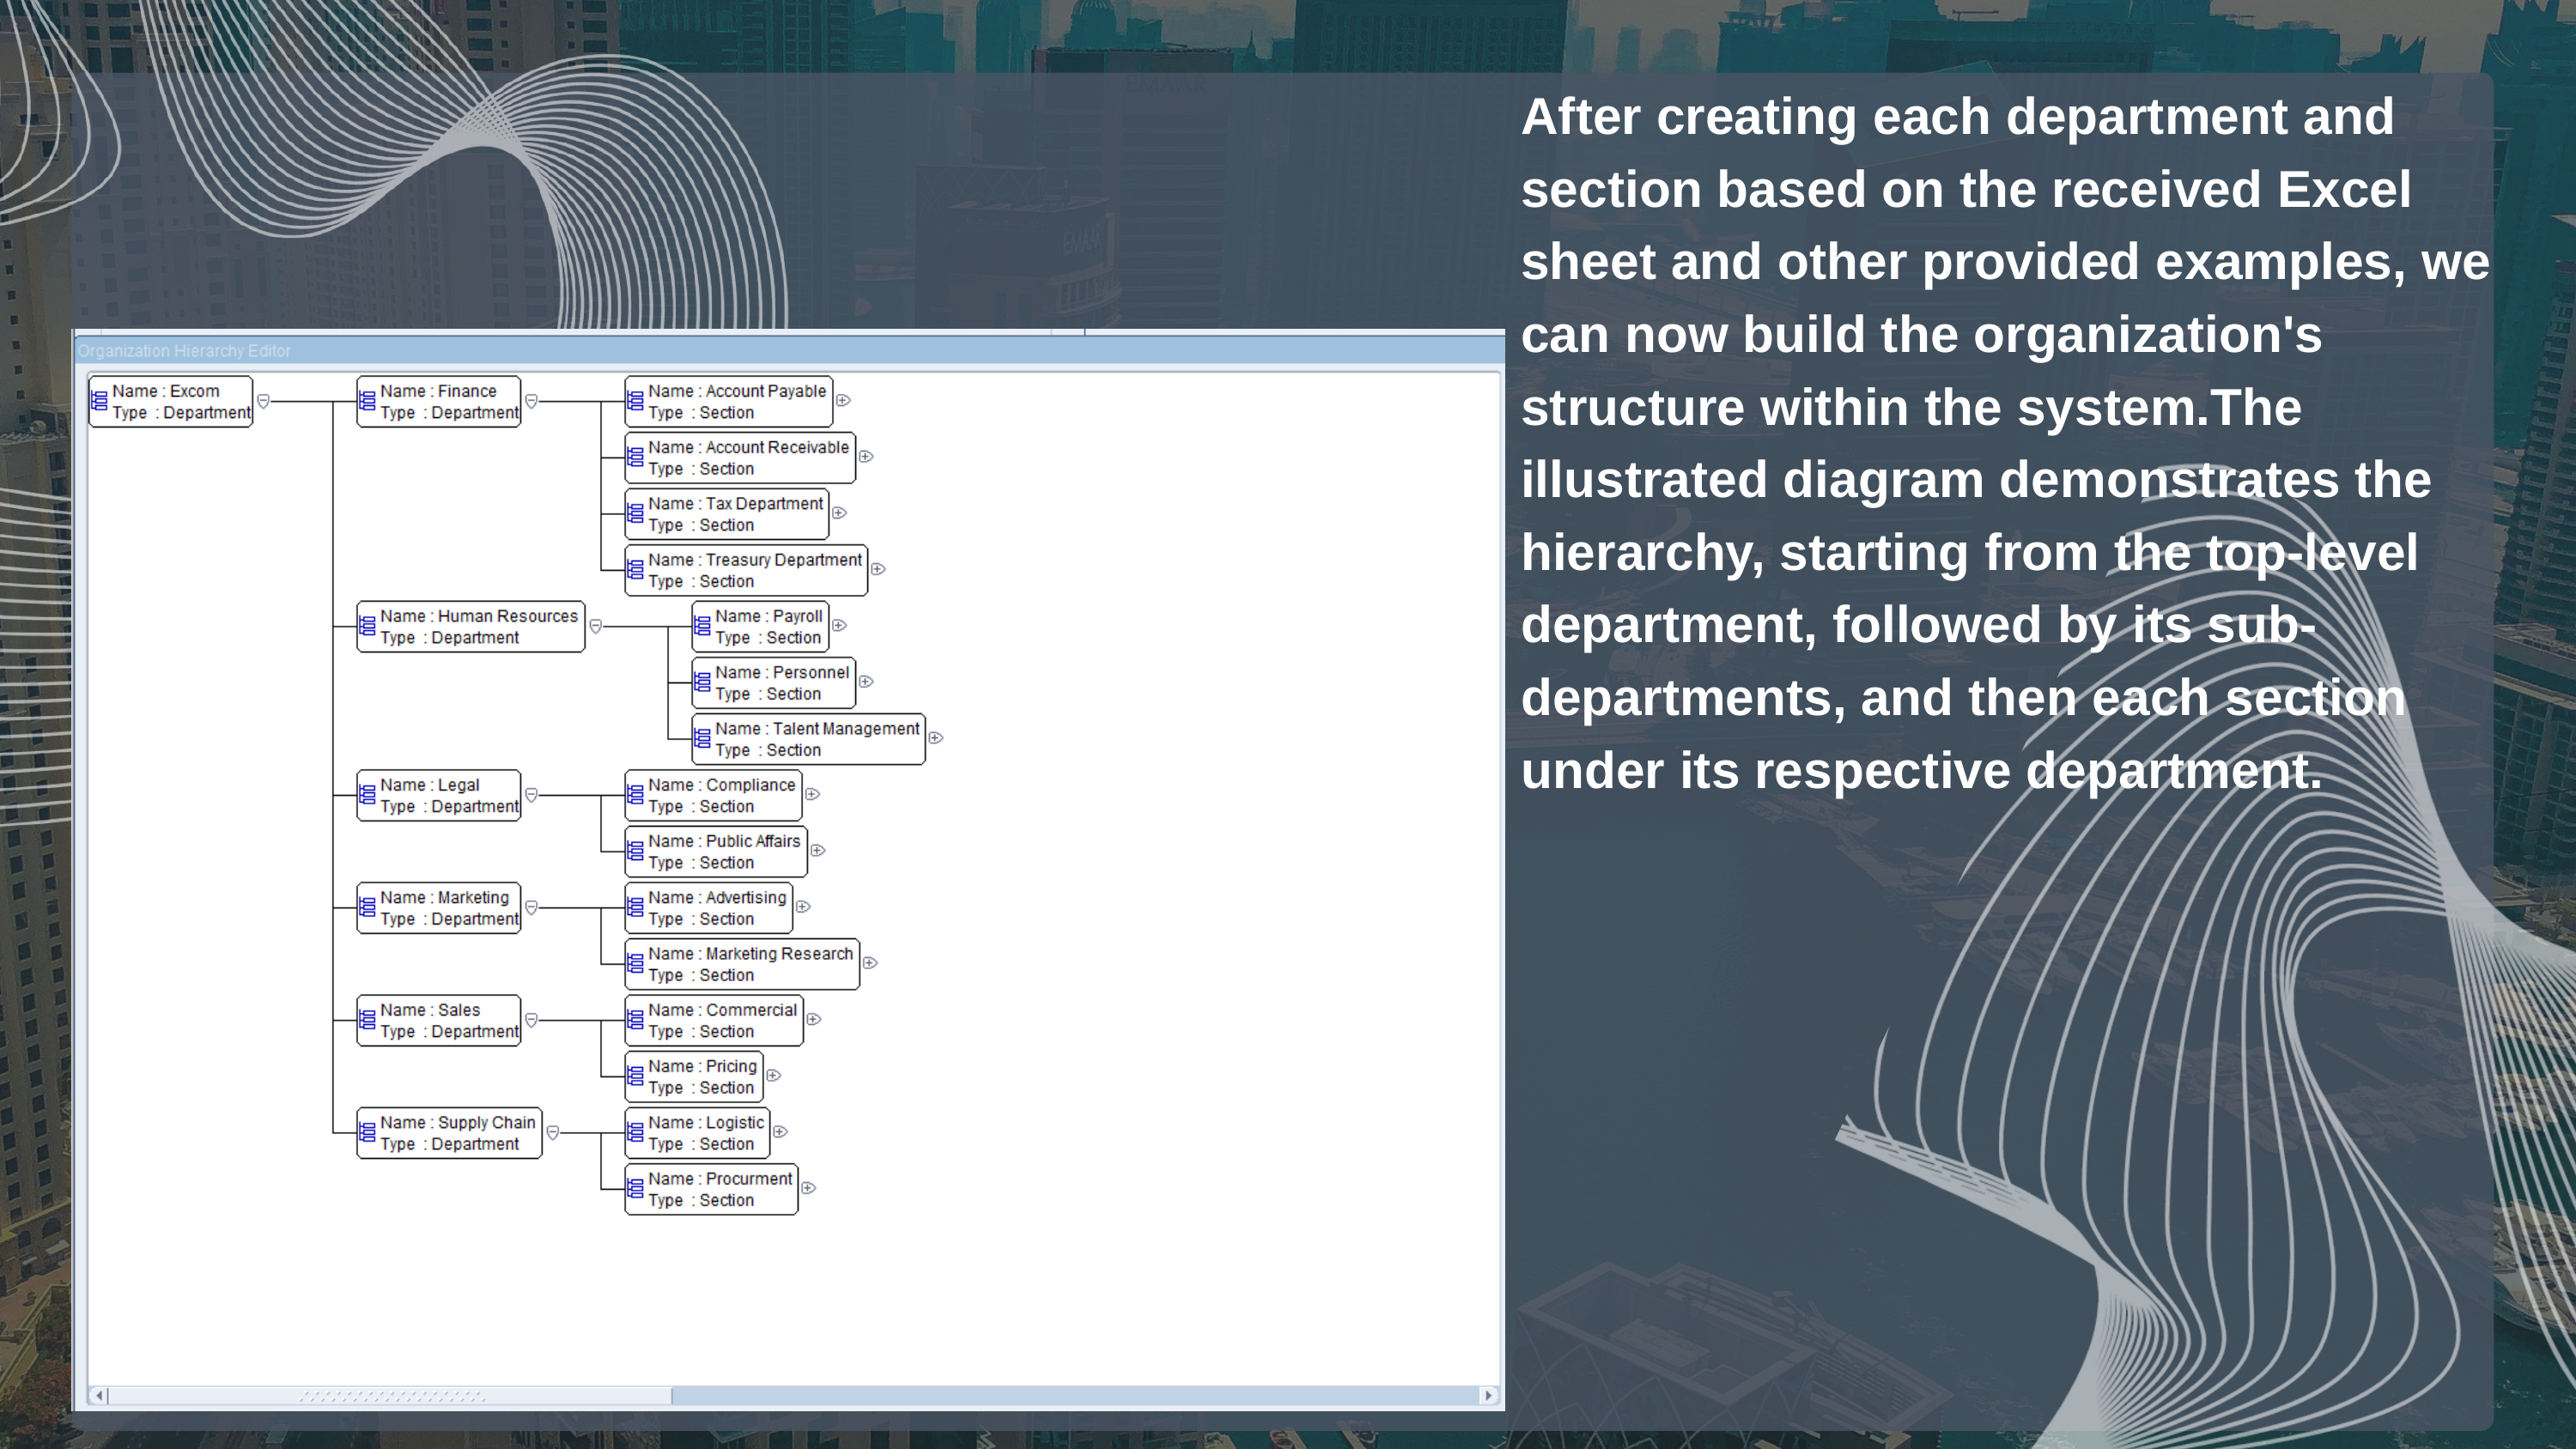

After creating each department and section based on the received Excel sheet and other provided examples, we can now build the organization's structure within the system.The illustrated diagram demonstrates the hierarchy, starting from the top-level department, followed by its sub-departments, and then each section under its respective department.